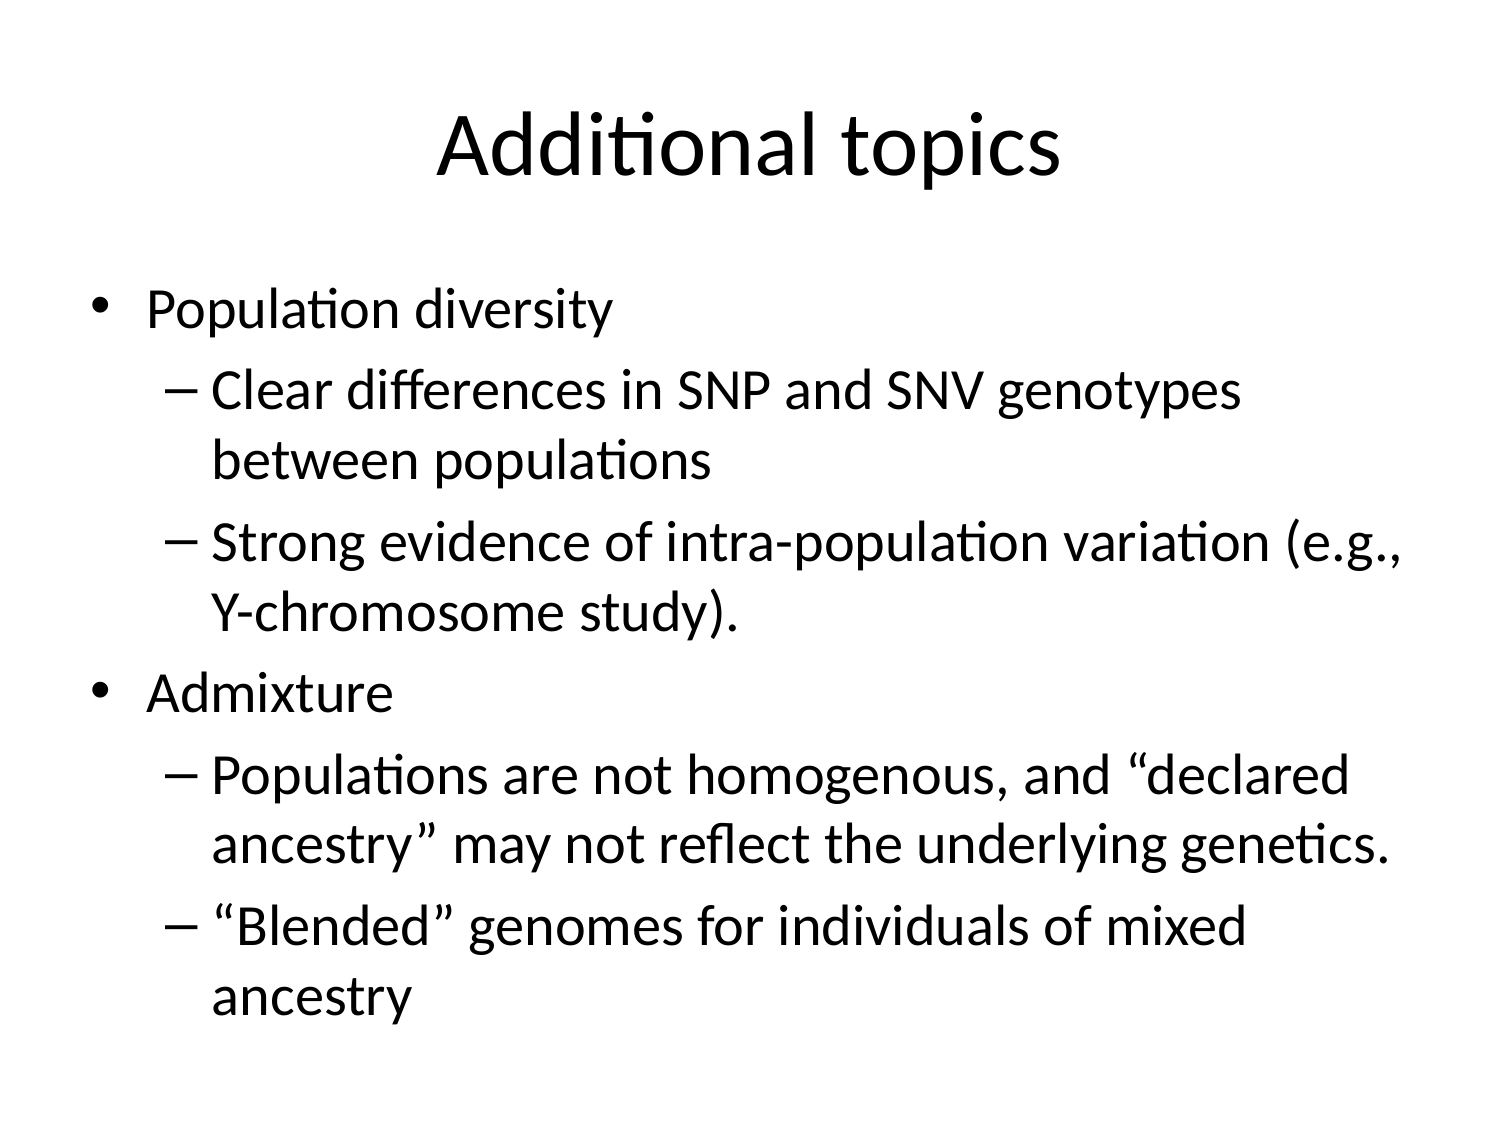

# Additional topics
Population diversity
Clear differences in SNP and SNV genotypes between populations
Strong evidence of intra-population variation (e.g., Y-chromosome study).
Admixture
Populations are not homogenous, and “declared ancestry” may not reflect the underlying genetics.
“Blended” genomes for individuals of mixed ancestry